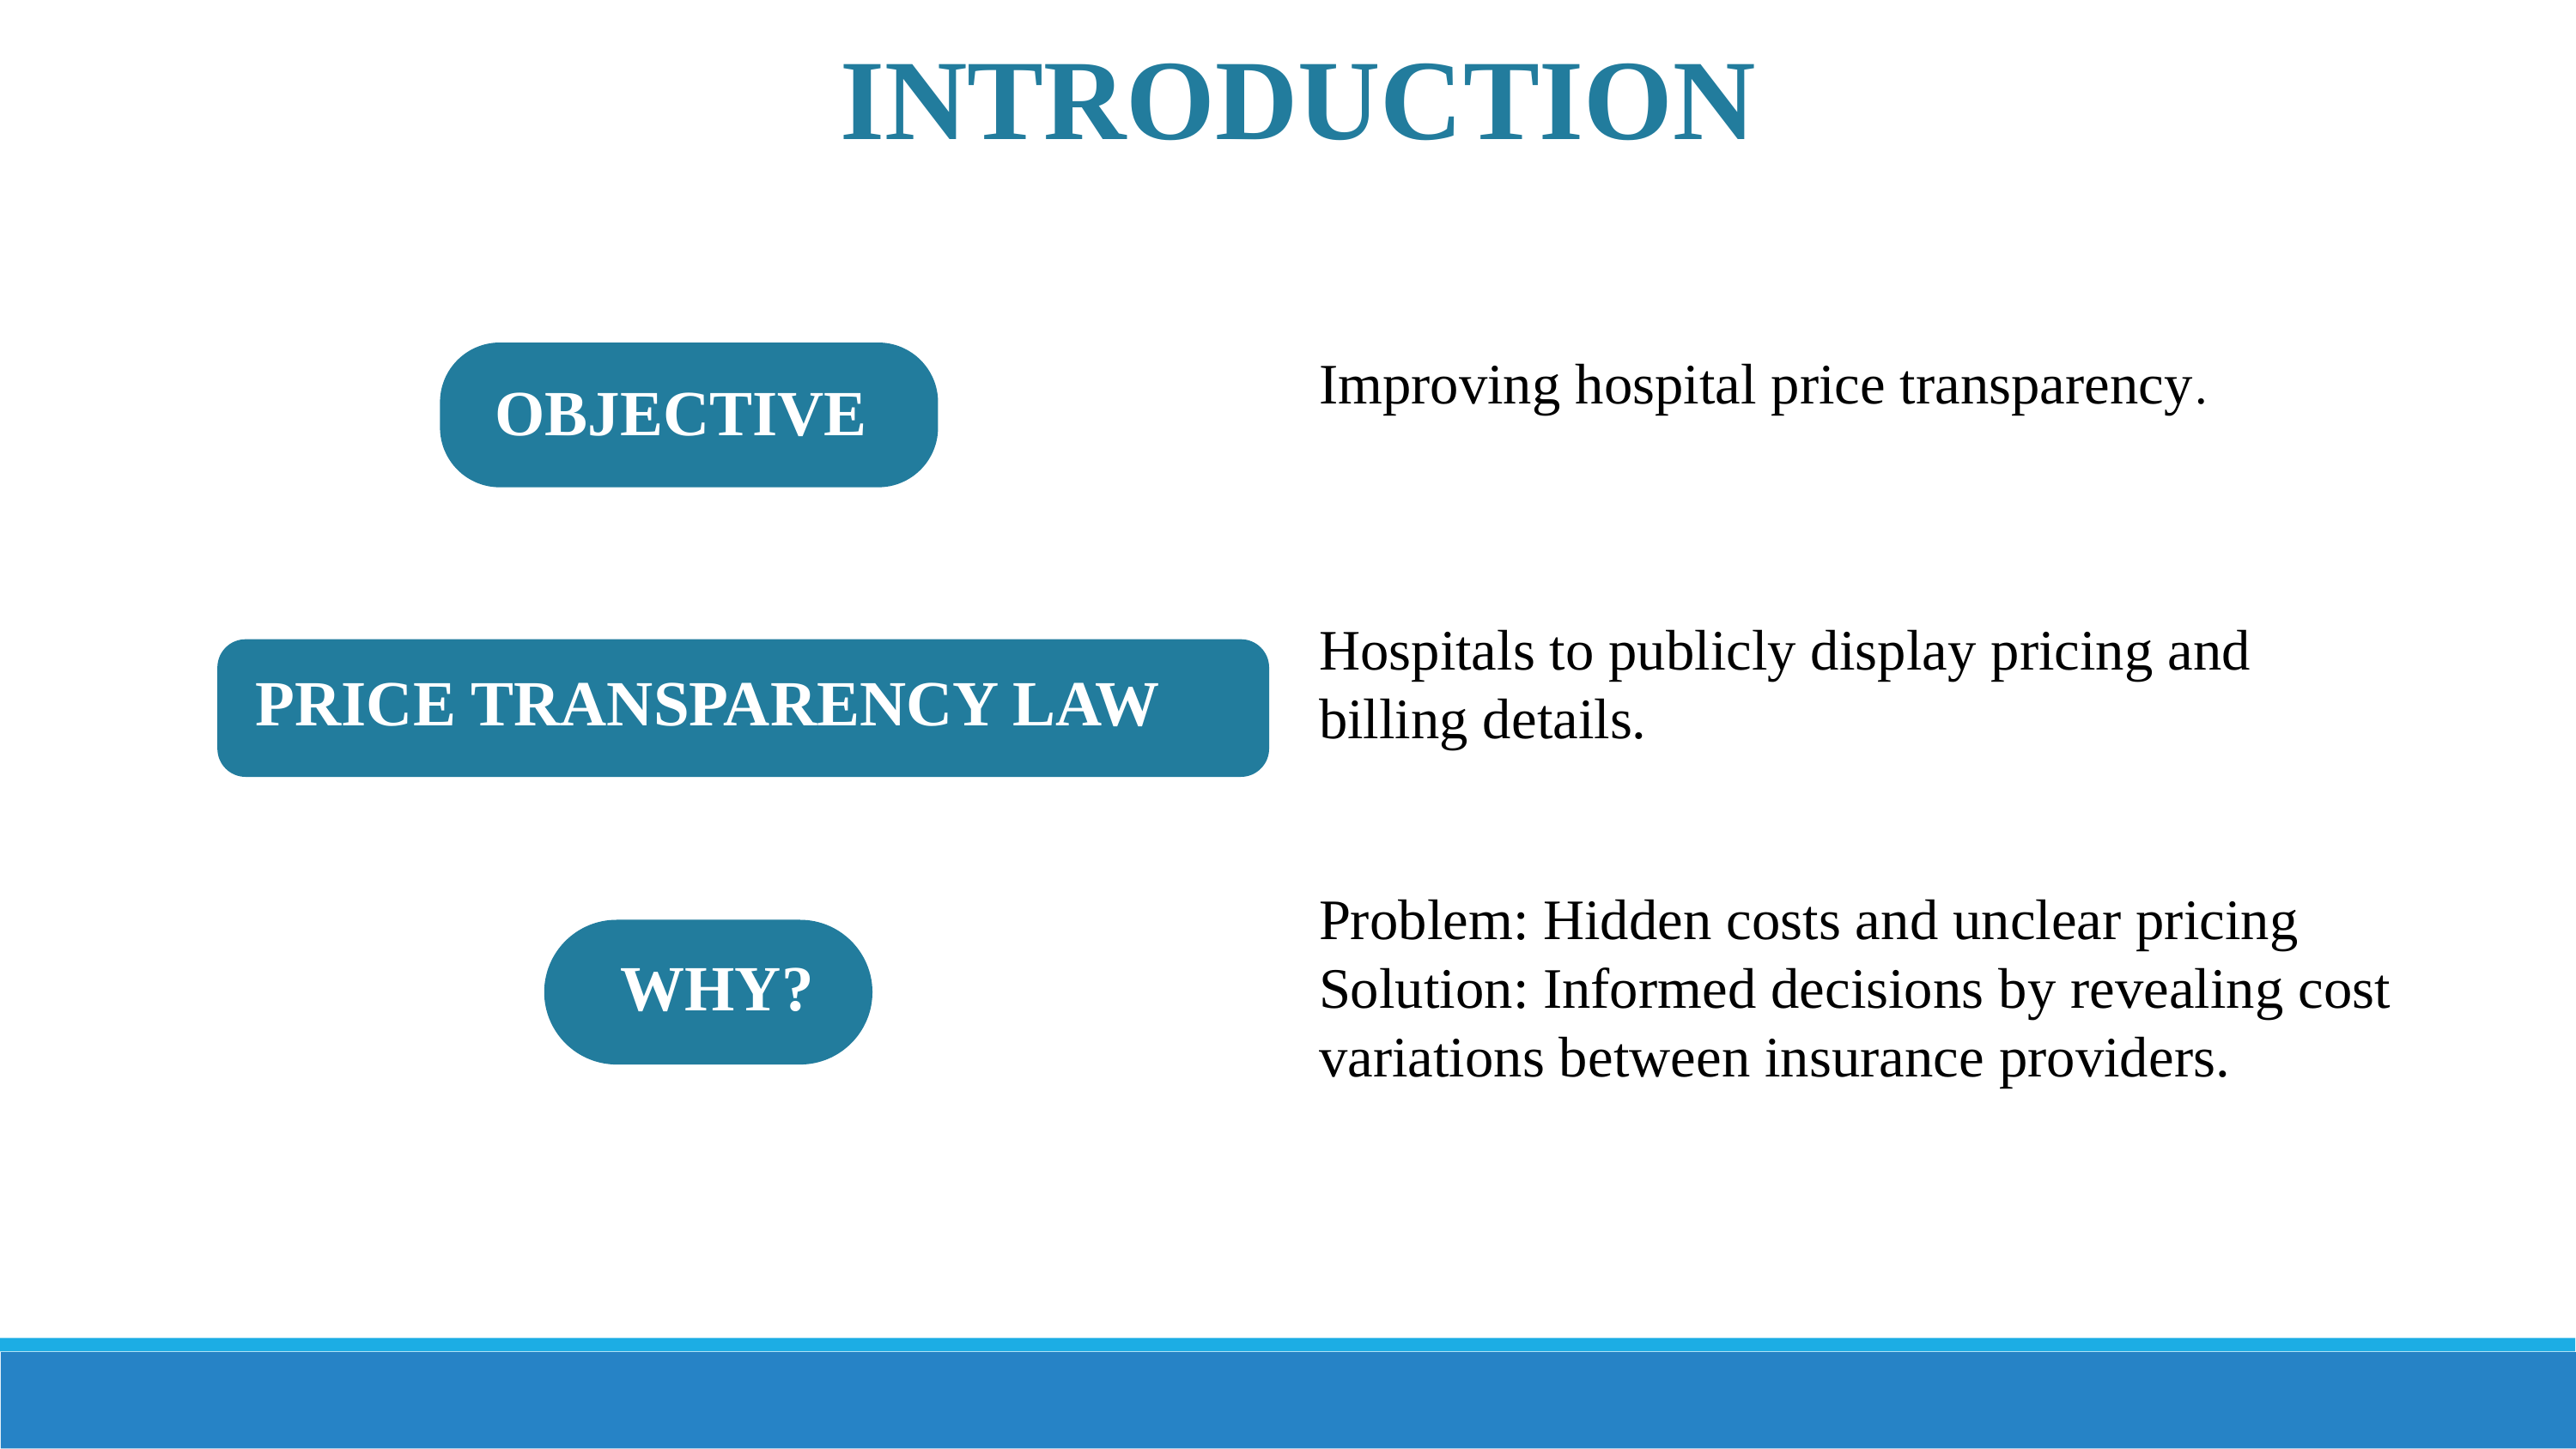

INTRODUCTION

Improving hospital price transparency.

OBJECTIVE
Hospitals to publicly display pricing and billing details.

PRICE TRANSPARENCY LAW
Problem: Hidden costs and unclear pricing
Solution: Informed decisions by revealing cost variations between insurance providers.

WHY?